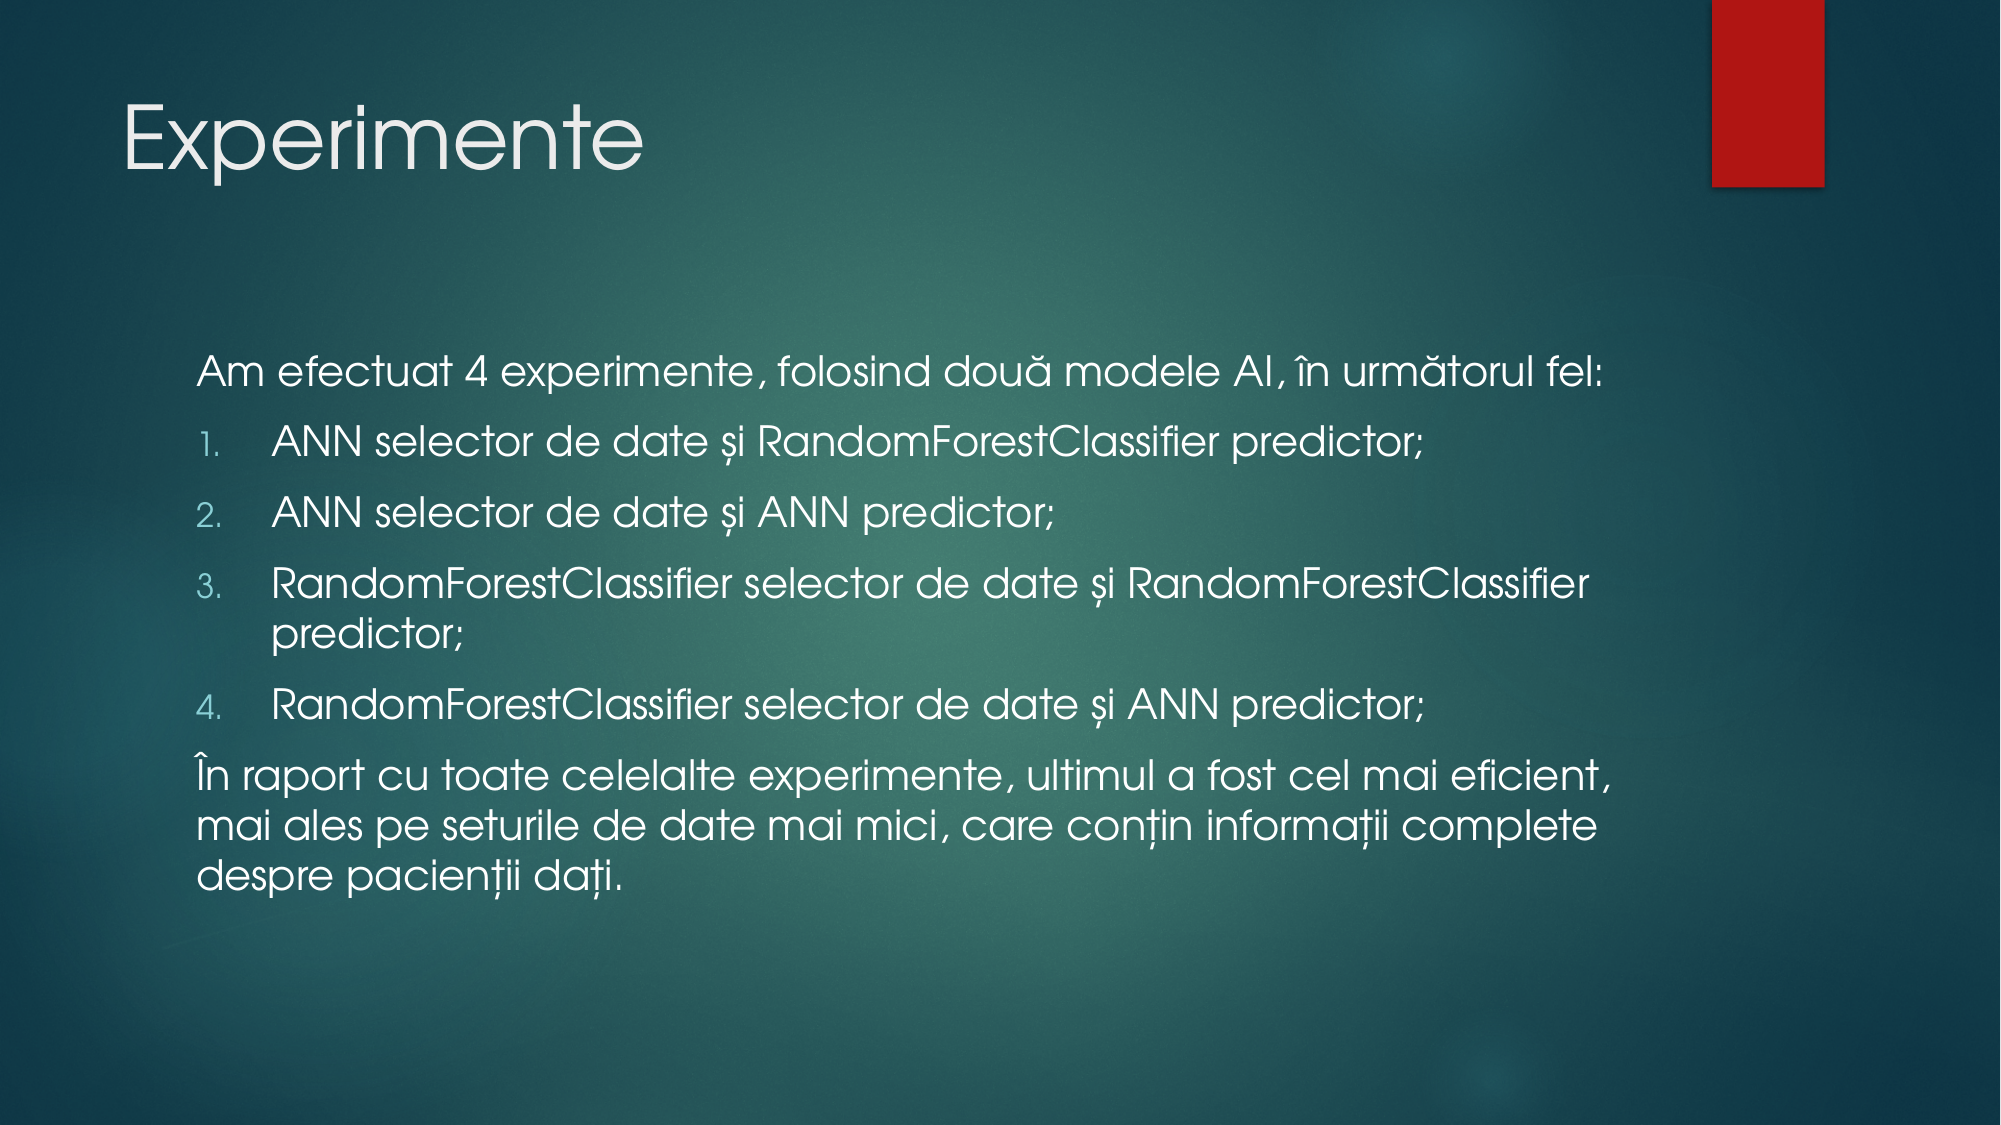

# Experimente
Am efectuat 4 experimente, folosind două modele AI, în următorul fel:
ANN selector de date și RandomForestClassifier predictor;
ANN selector de date și ANN predictor;
RandomForestClassifier selector de date și RandomForestClassifier predictor;
RandomForestClassifier selector de date și ANN predictor;
În raport cu toate celelalte experimente, ultimul a fost cel mai eficient, mai ales pe seturile de date mai mici, care conțin informații complete despre pacienții dați.